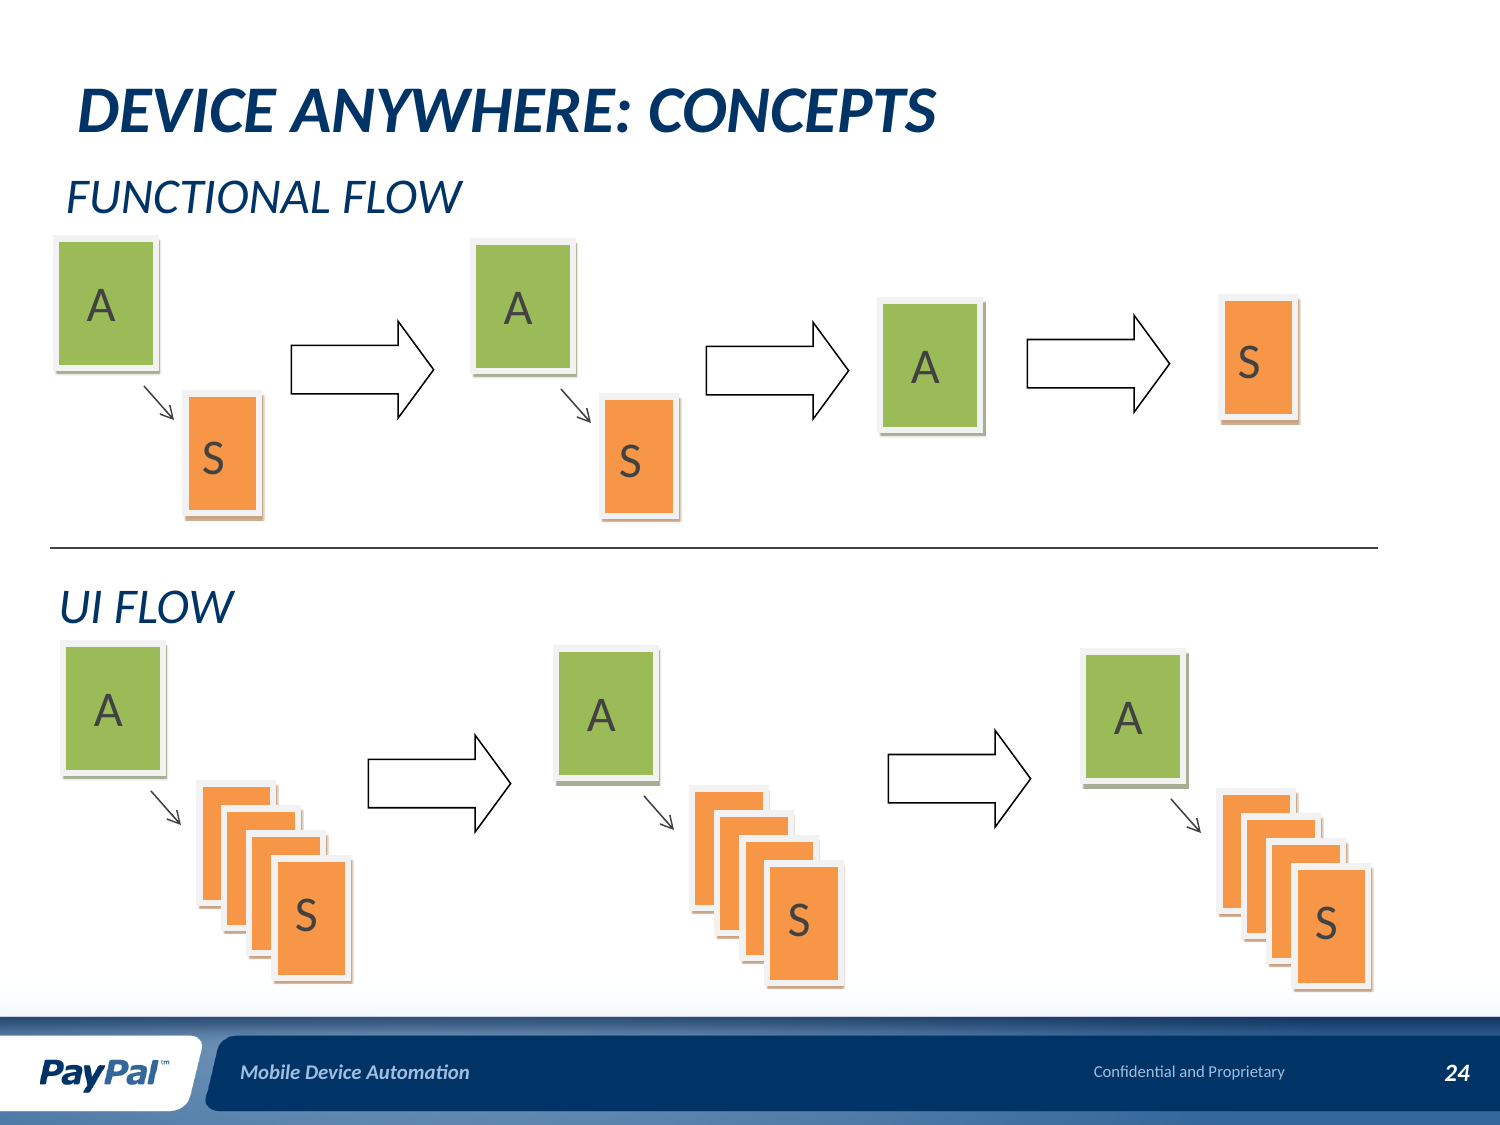

# Device anywhere: Concepts
Functional flow

A
A

S

A

S
S
UI flow

A
A
A

S
S
S
Mobile Device Automation
24